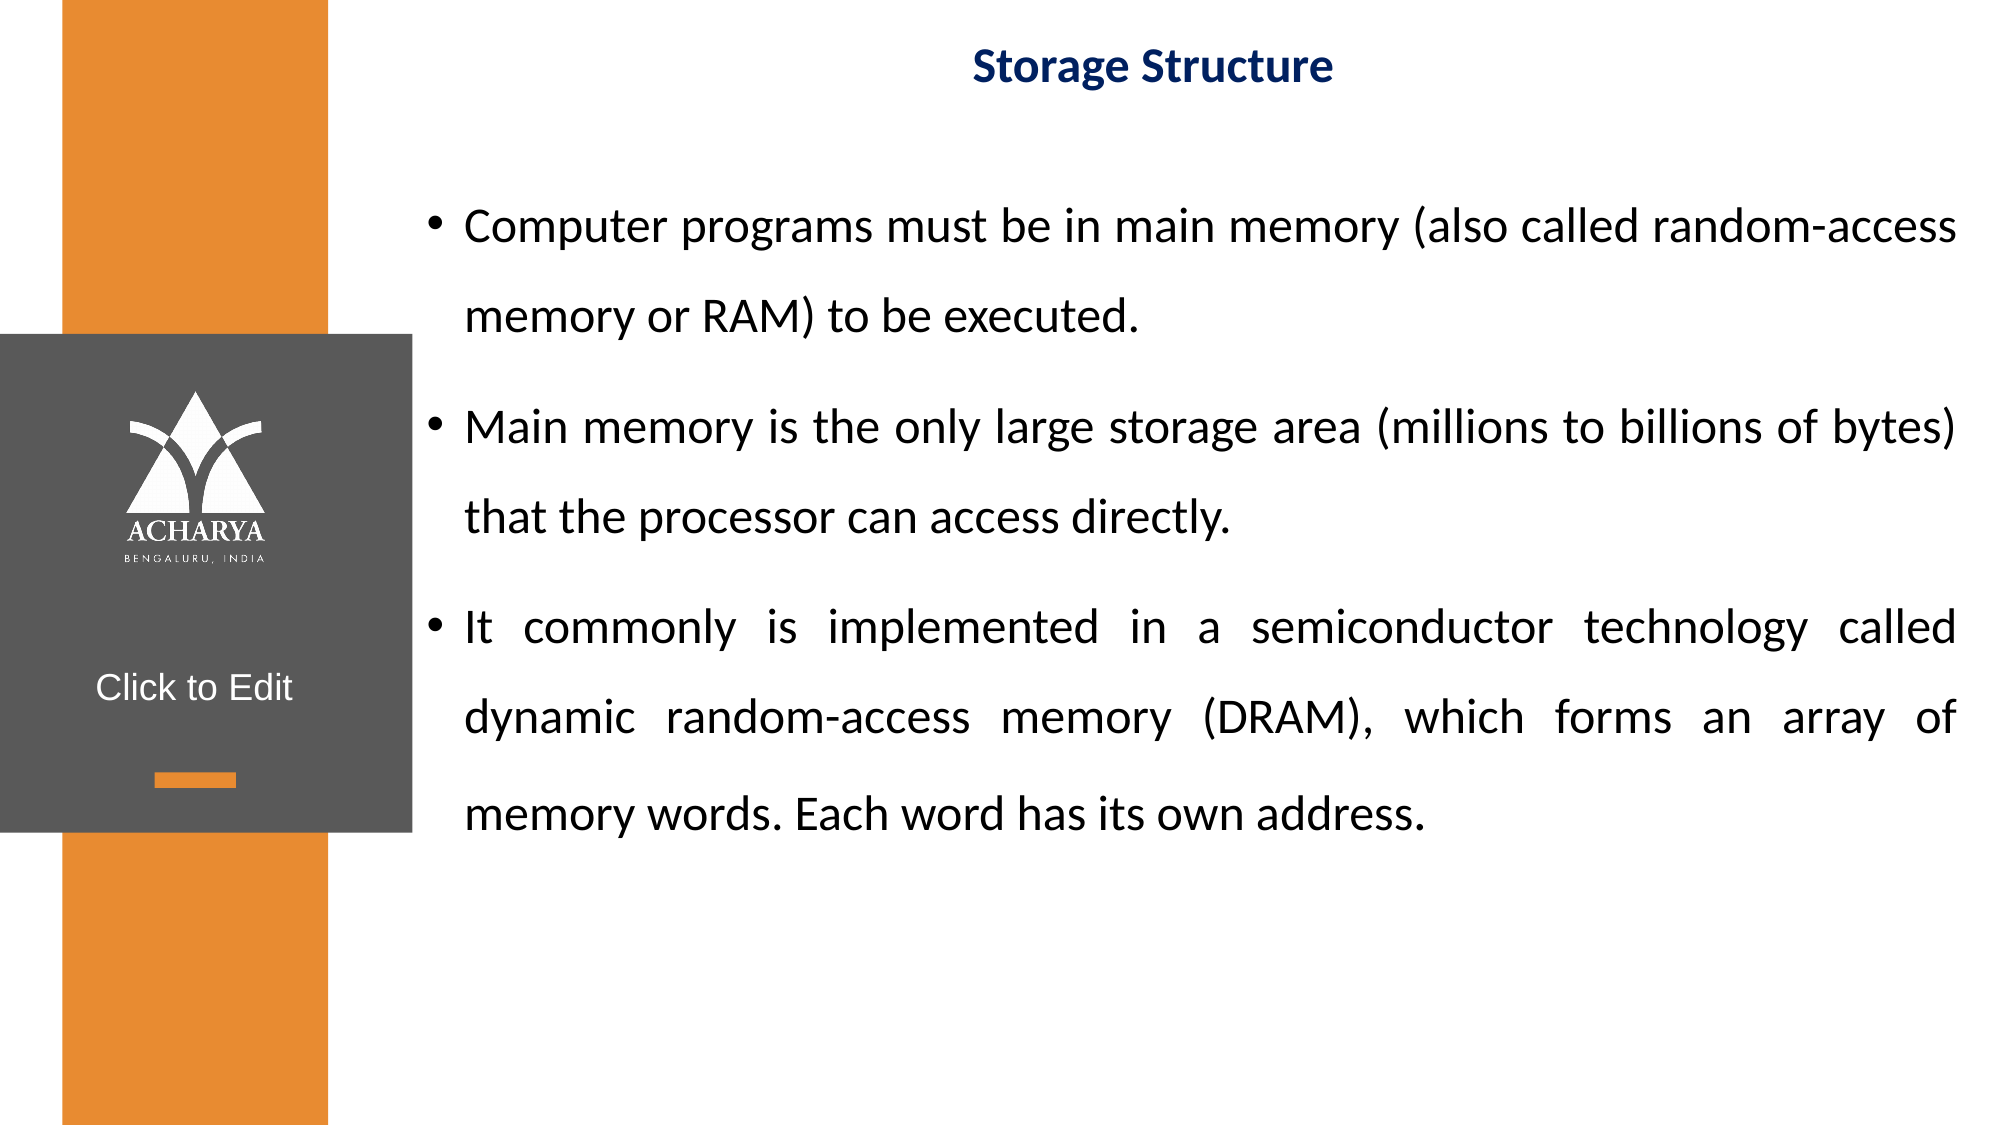

# Storage Structure
Computer programs must be in main memory (also called random-access memory or RAM) to be executed.
Main memory is the only large storage area (millions to billions of bytes) that the processor can access directly.
It commonly is implemented in a semiconductor technology called dynamic random-access memory (DRAM), which forms an array of memory words. Each word has its own address.